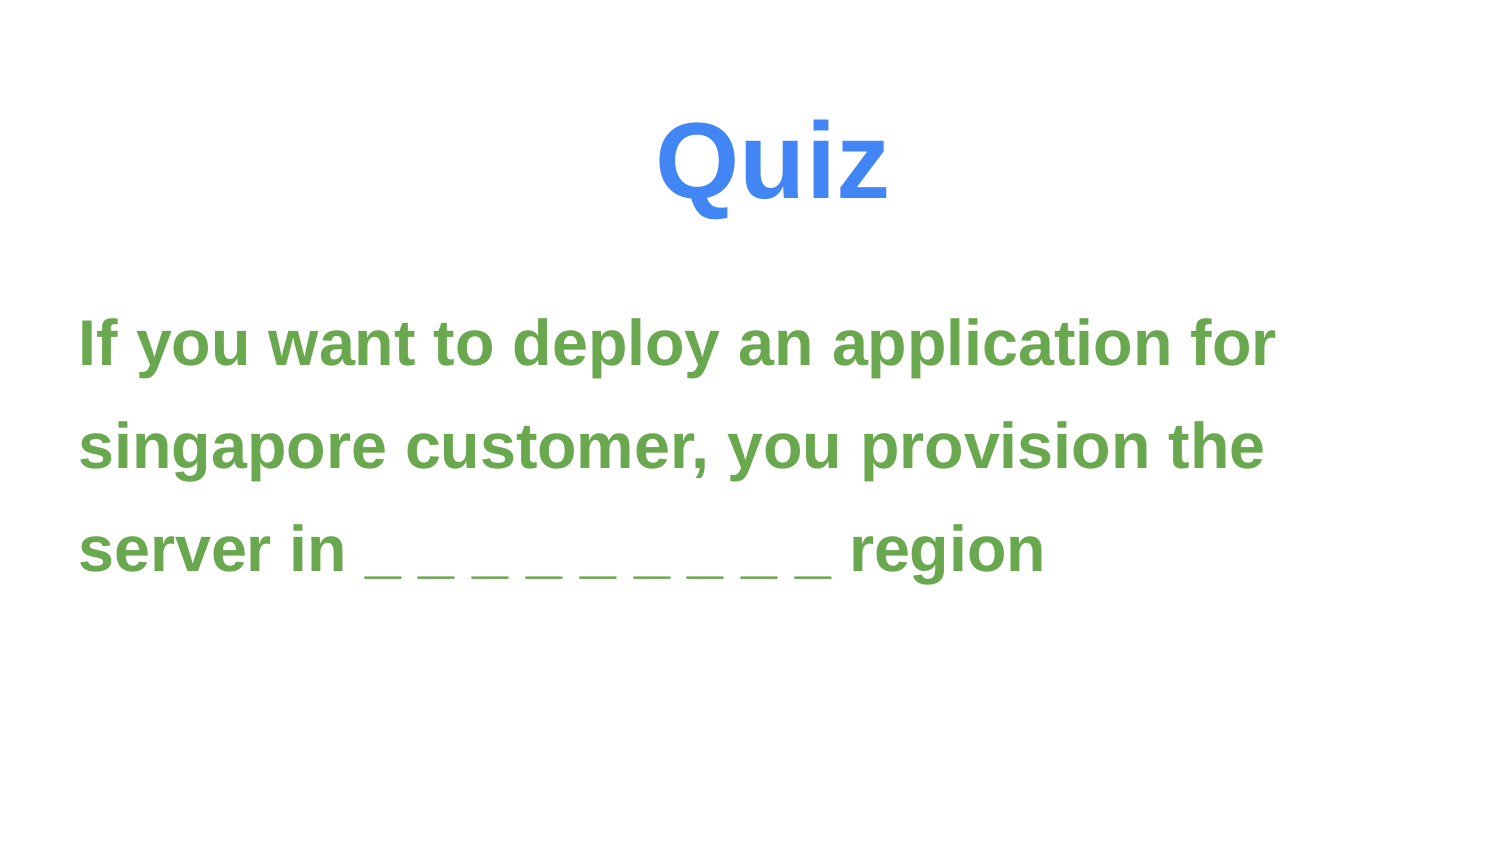

Quiz
# If you want to deploy an application for singapore customer, you provision the server in _ _ _ _ _ _ _ _ _ region